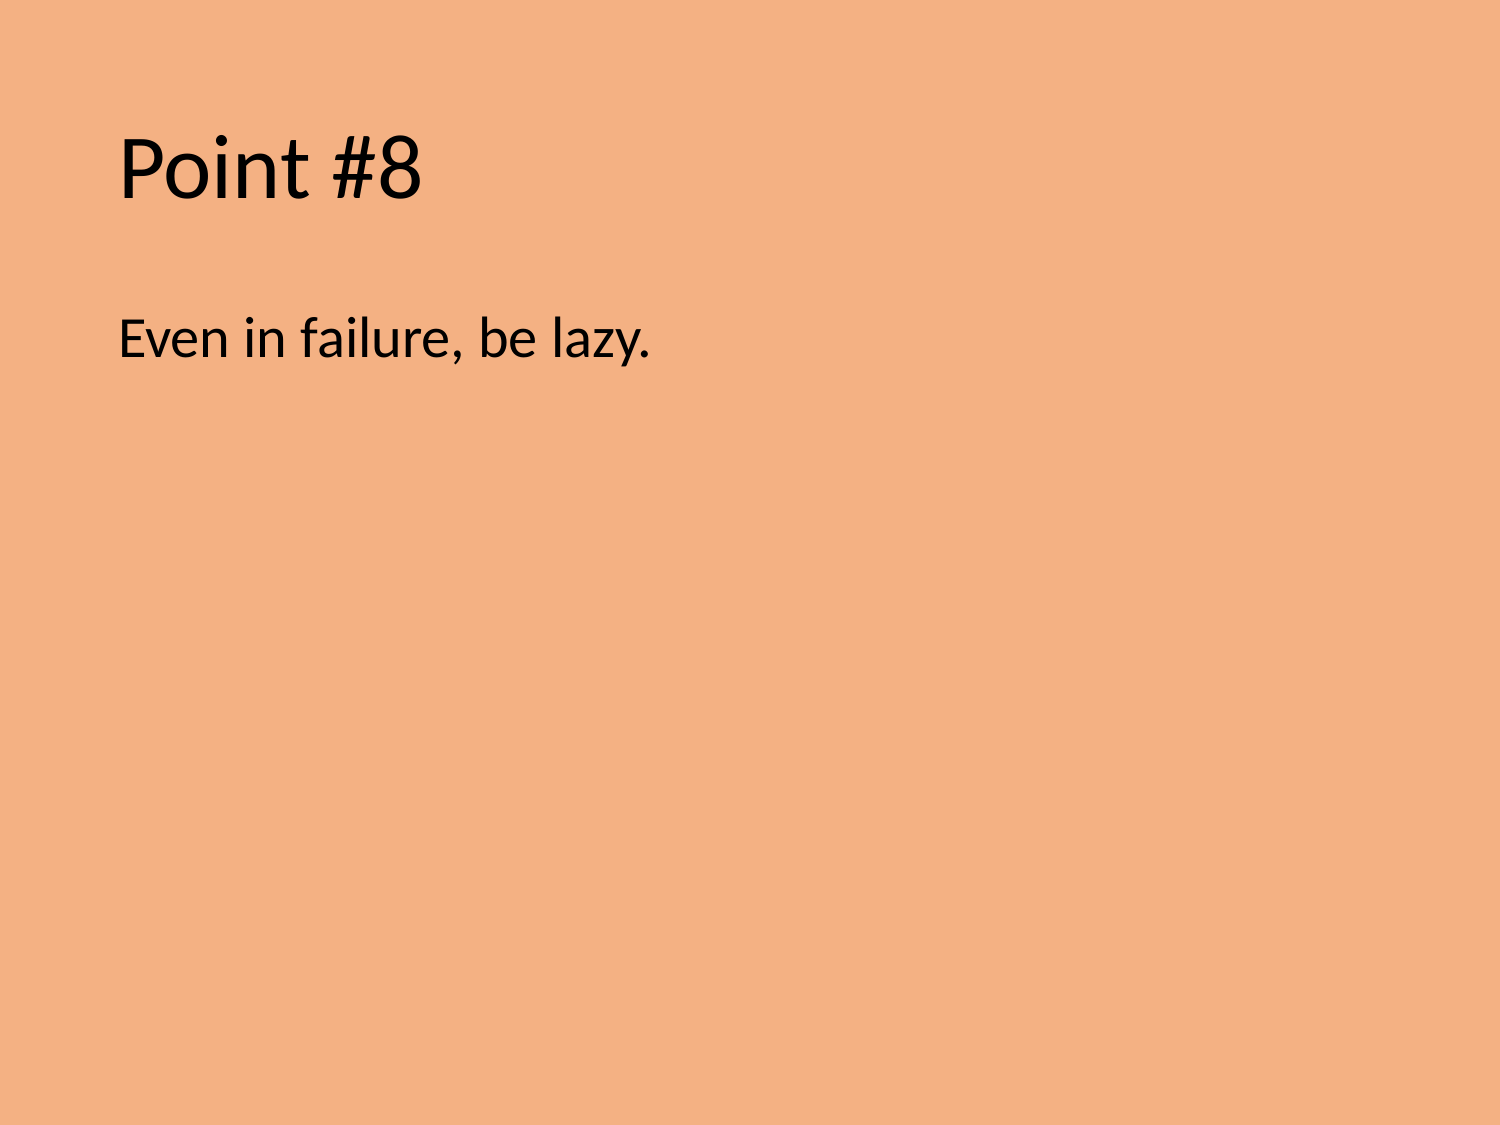

# Point #8
Even in failure, be lazy.